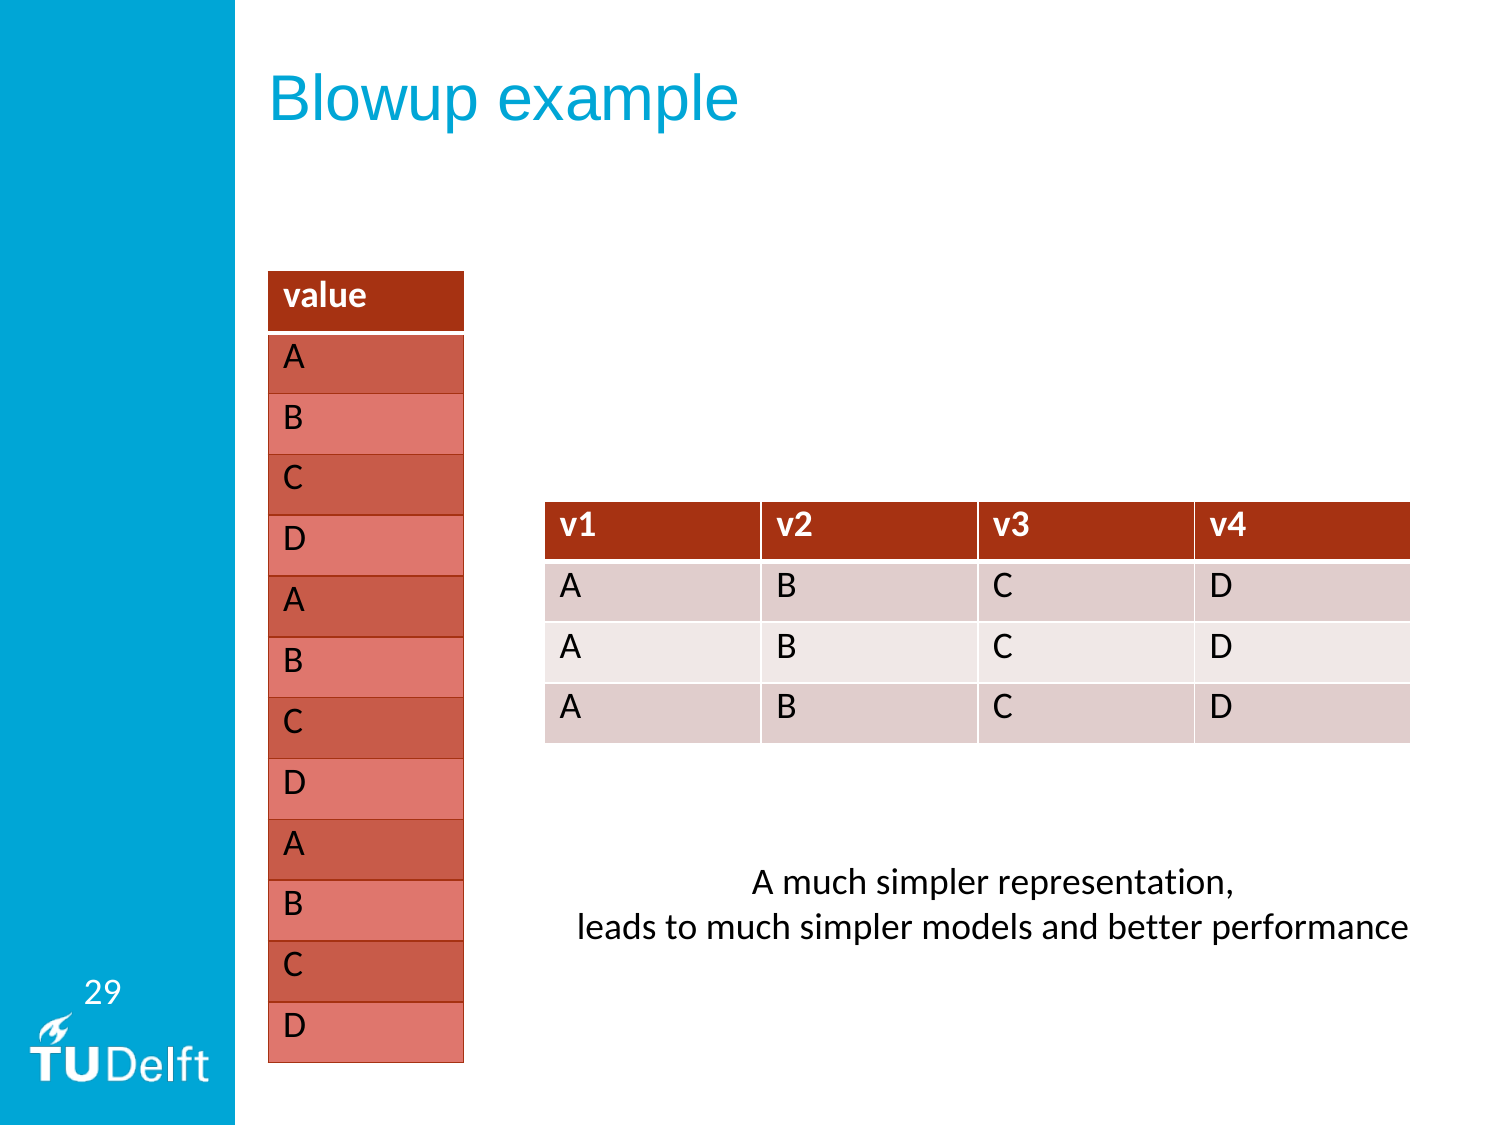

# Blowup example
| value |
| --- |
| A |
| B |
| C |
| D |
| A |
| B |
| C |
| D |
| A |
| B |
| C |
| D |
| v1 | v2 | v3 | v4 |
| --- | --- | --- | --- |
| A | B | C | D |
| A | B | C | D |
| A | B | C | D |
A much simpler representation,
leads to much simpler models and better performance